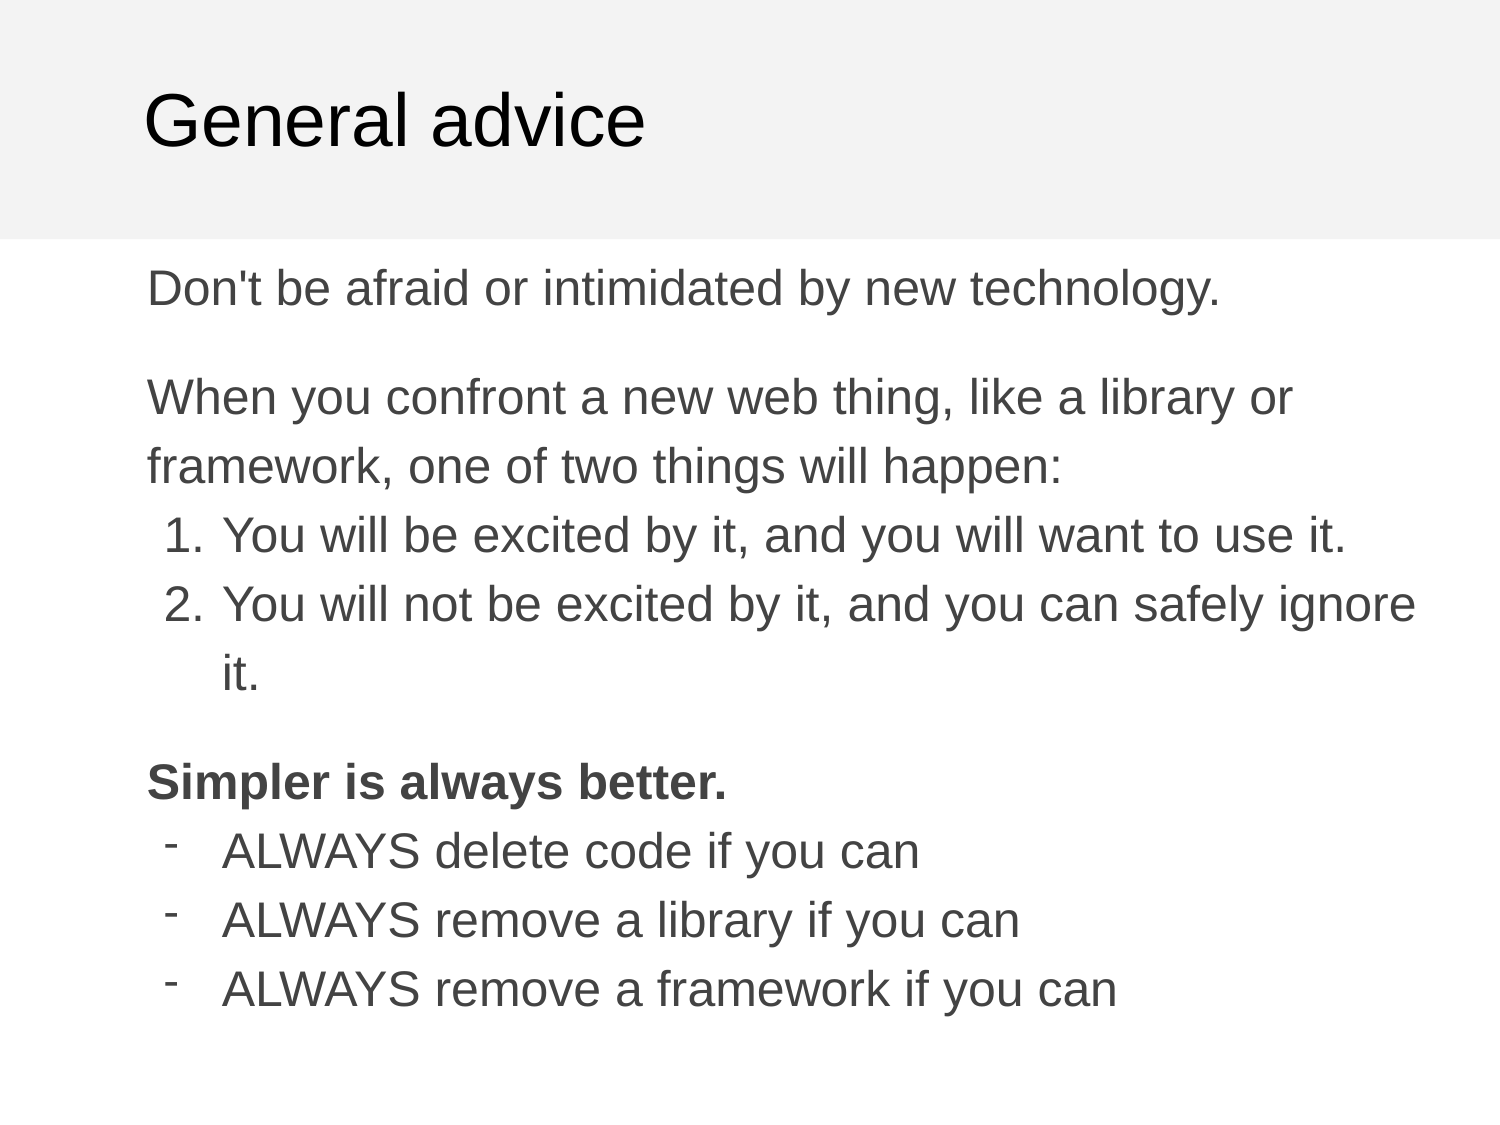

General advice
Don't be afraid or intimidated by new technology.

When you confront a new web thing, like a library or framework, one of two things will happen:
You will be excited by it, and you will want to use it.
You will not be excited by it, and you can safely ignore it.

Simpler is always better.
ALWAYS delete code if you can
ALWAYS remove a library if you can
ALWAYS remove a framework if you can